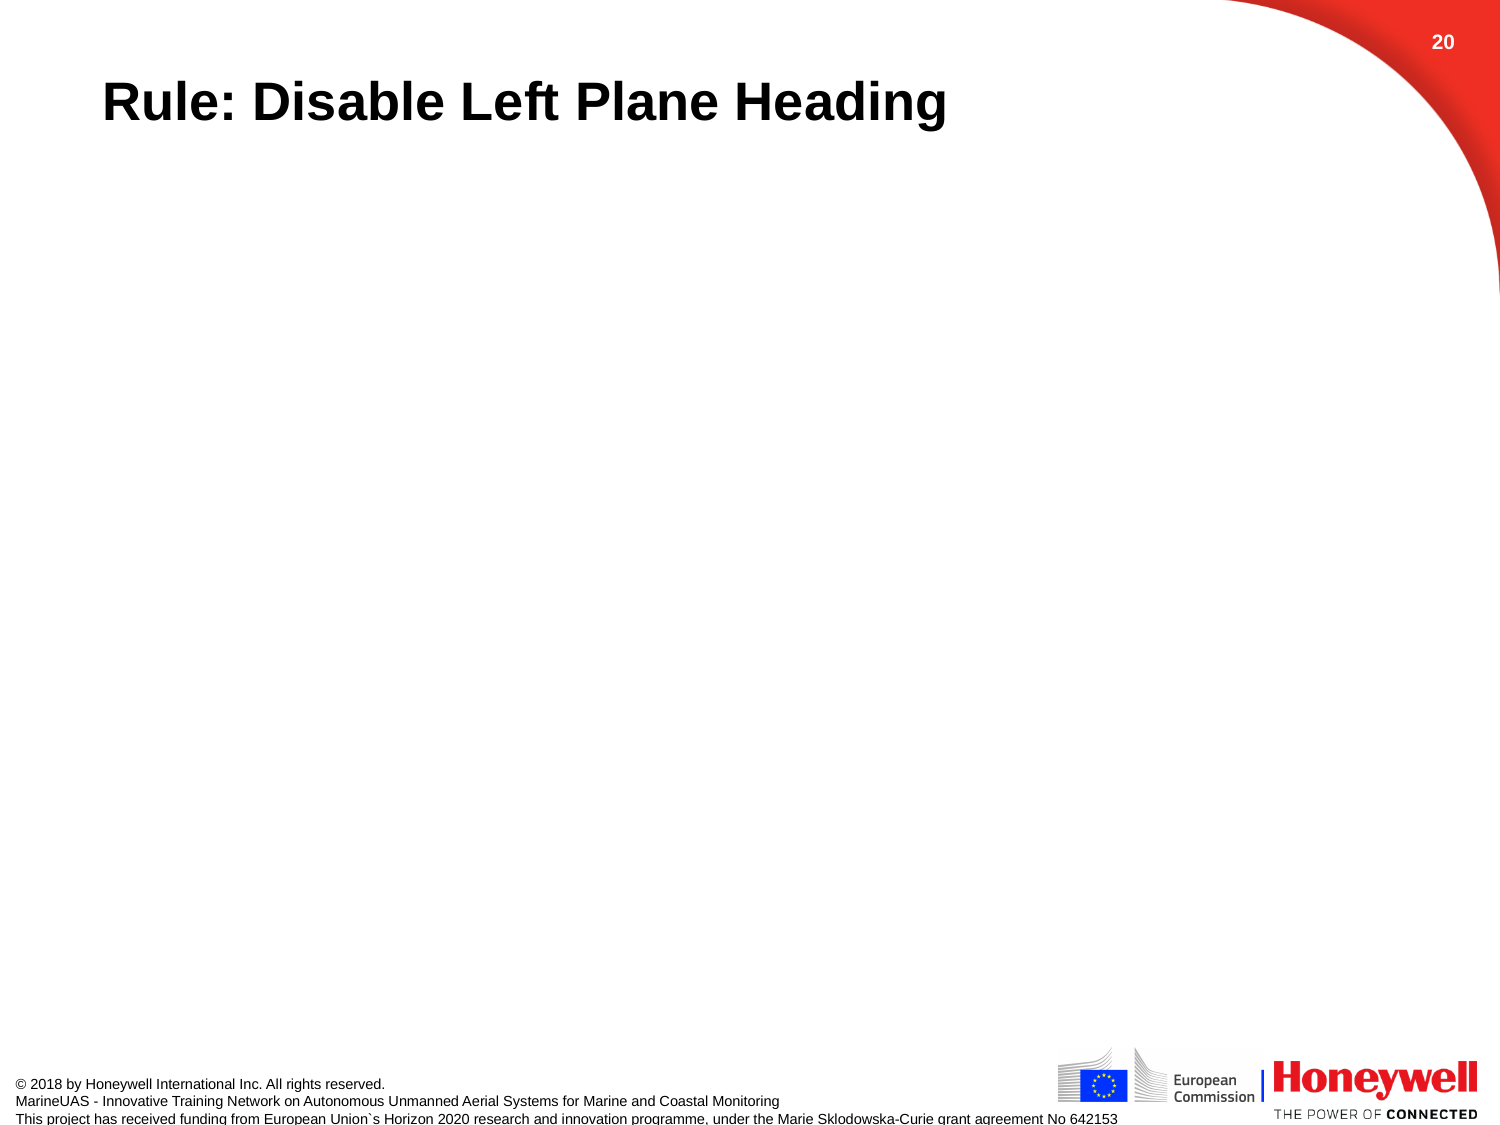

20
# Rule: Disable Left Plane Heading